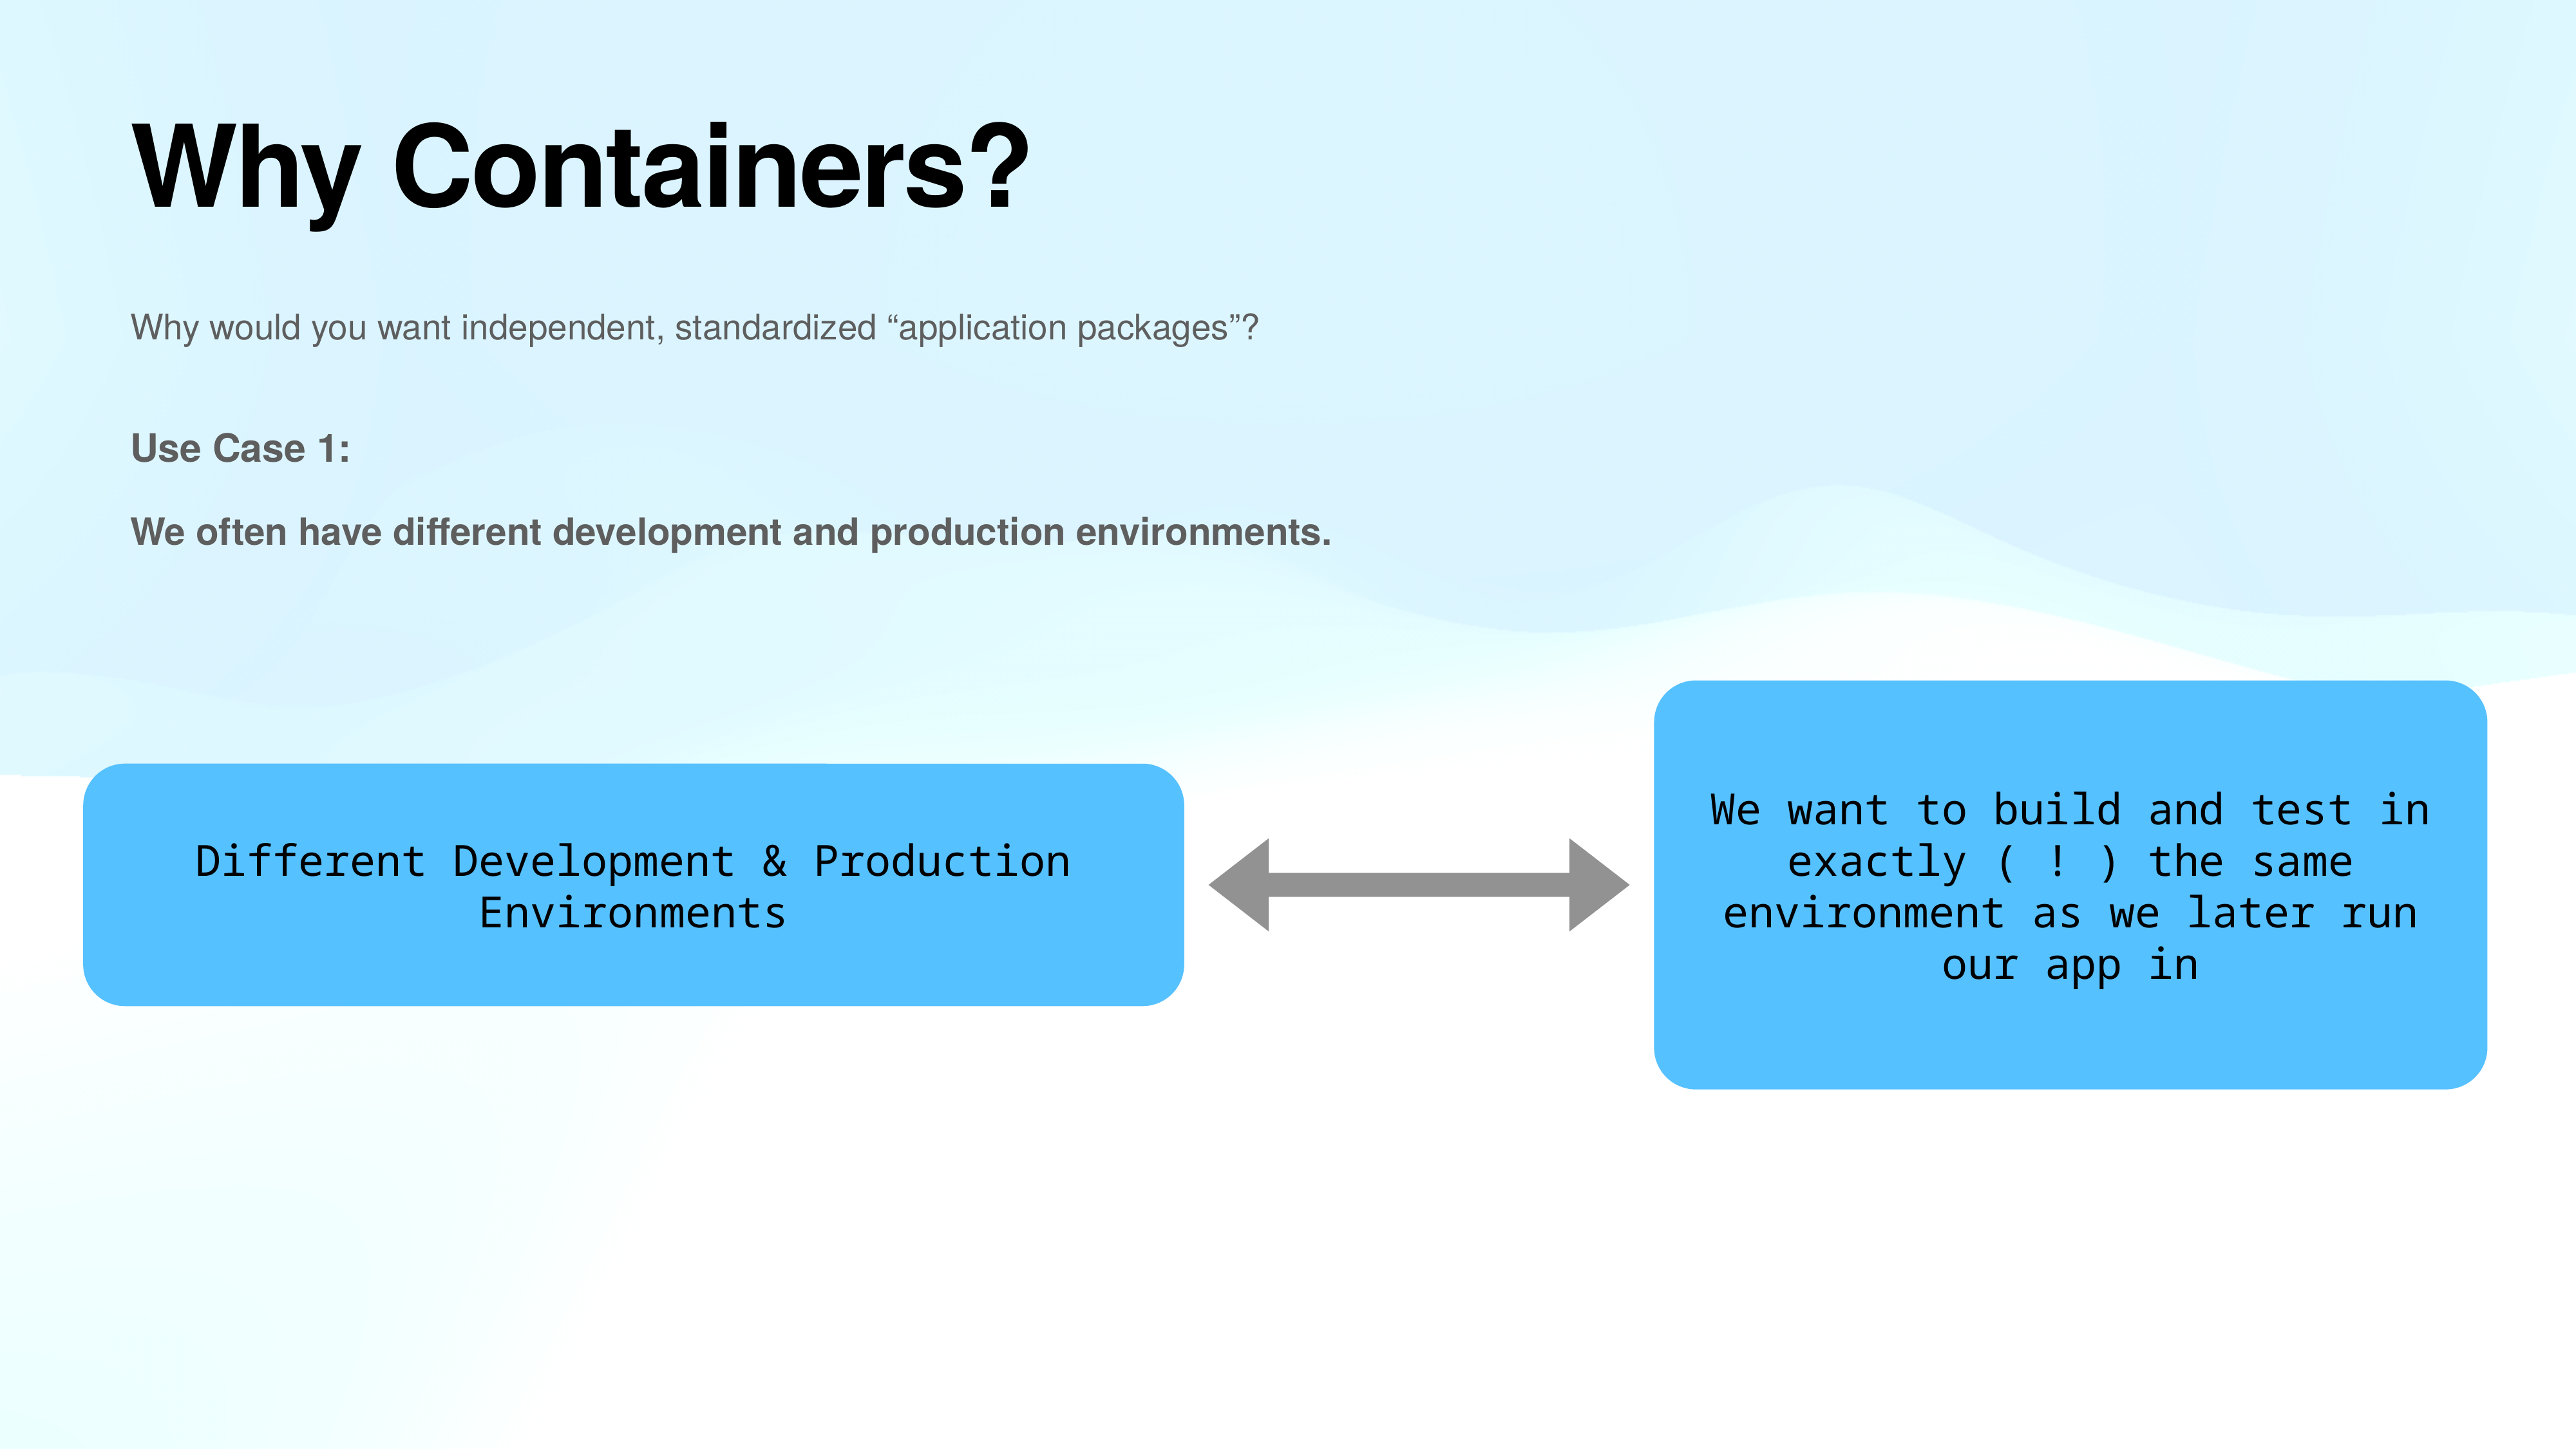

# Why Containers?
Why would you want independent, standardized “application packages”?

Use Case 1:

We often have different development and production environments.

We want to build and test in exactly ( ! ) the same environment as we later run our app in
Different Development & Production Environments